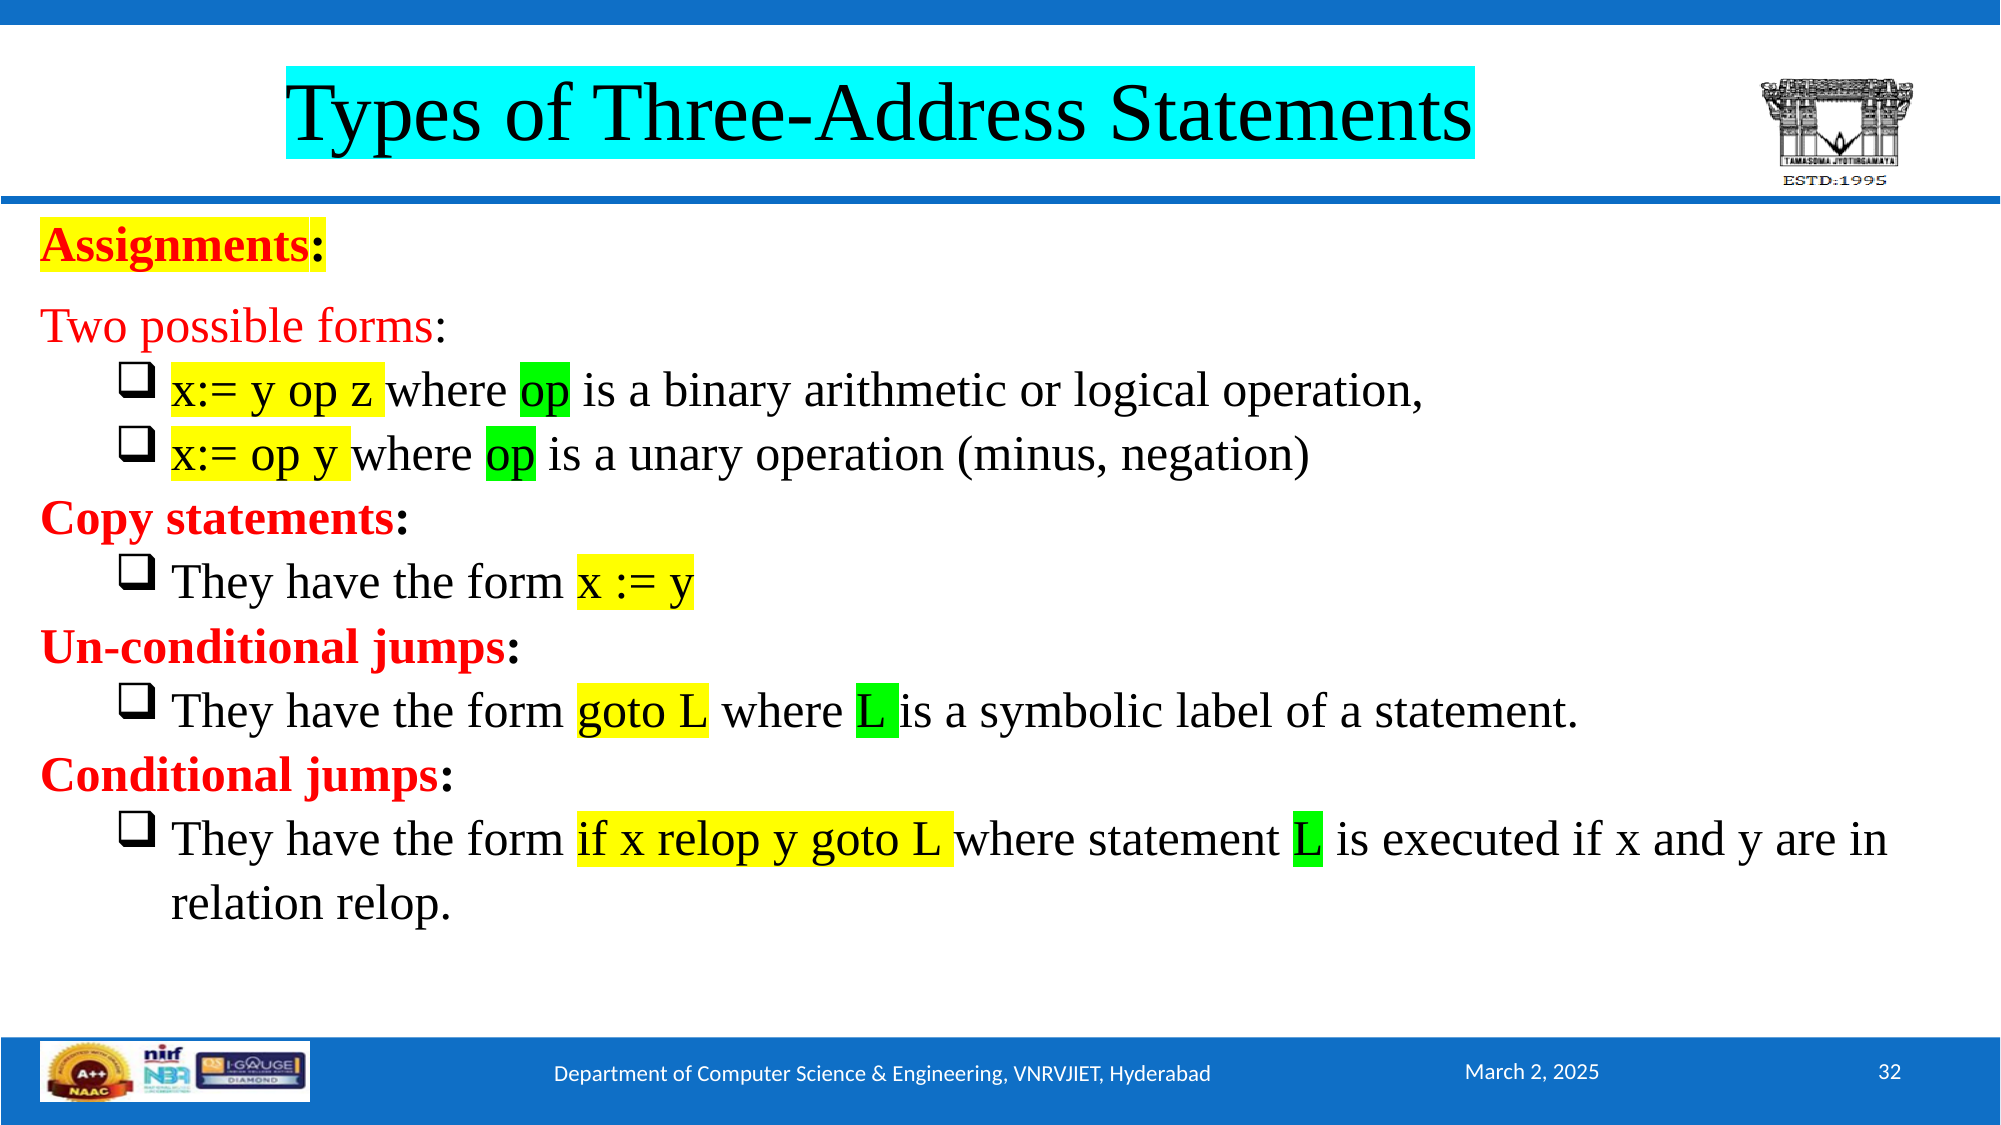

Types of Three-Address Statements
Assignments:
Two possible forms:
x:= y op z where op is a binary arithmetic or logical operation,
x:= op y where op is a unary operation (minus, negation)
Copy statements:
They have the form x := y
Un-conditional jumps:
They have the form goto L where L is a symbolic label of a statement.
Conditional jumps:
They have the form if x relop y goto L where statement L is executed if x and y are in relation relop.
March 2, 2025
32
Department of Computer Science & Engineering, VNRVJIET, Hyderabad